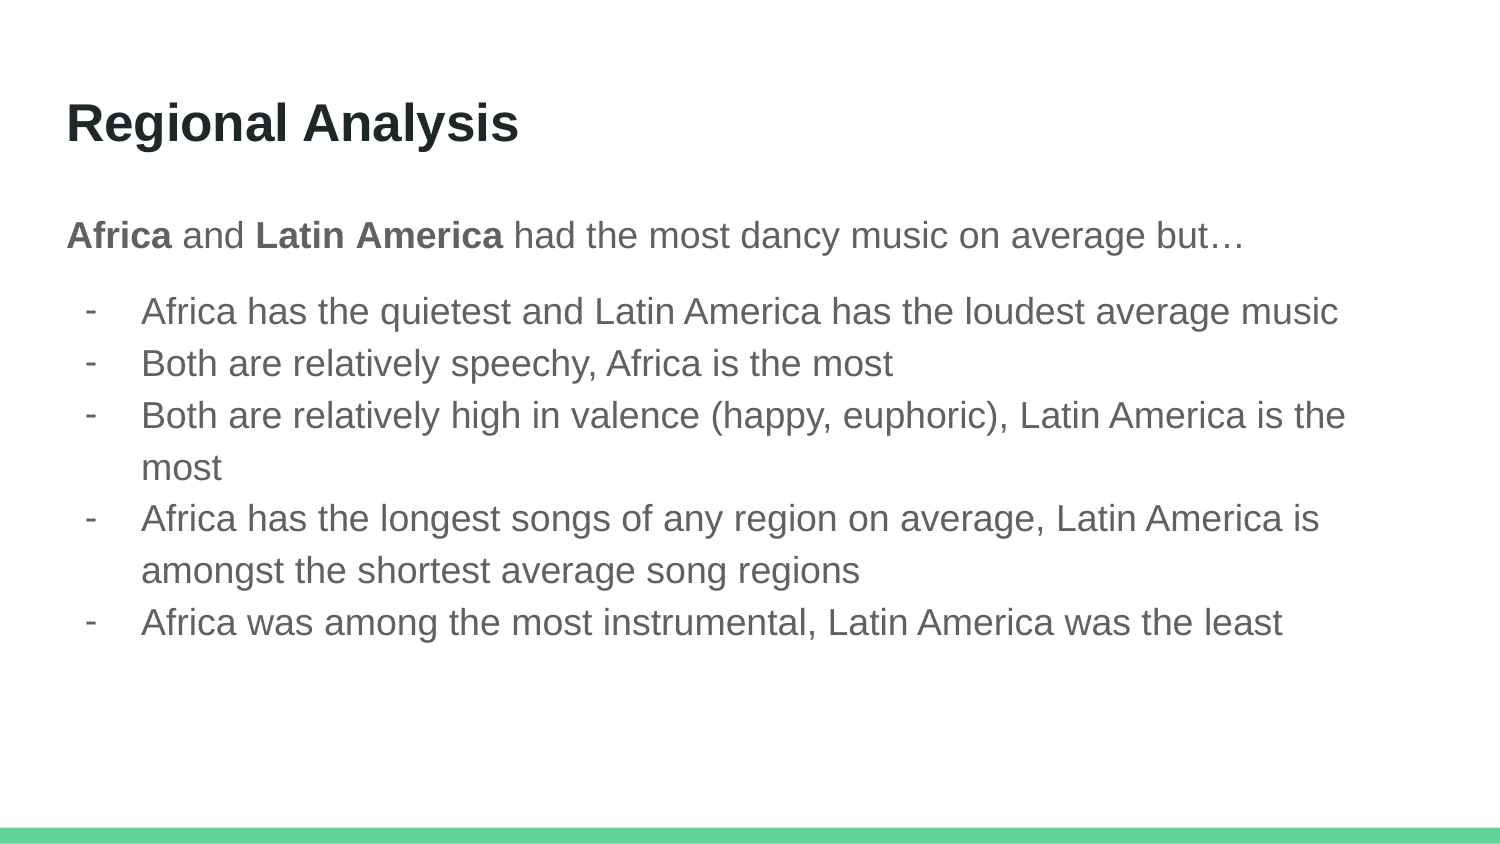

# Regional Analysis
Africa and Latin America had the most dancy music on average but…
Africa has the quietest and Latin America has the loudest average music
Both are relatively speechy, Africa is the most
Both are relatively high in valence (happy, euphoric), Latin America is the most
Africa has the longest songs of any region on average, Latin America is amongst the shortest average song regions
Africa was among the most instrumental, Latin America was the least